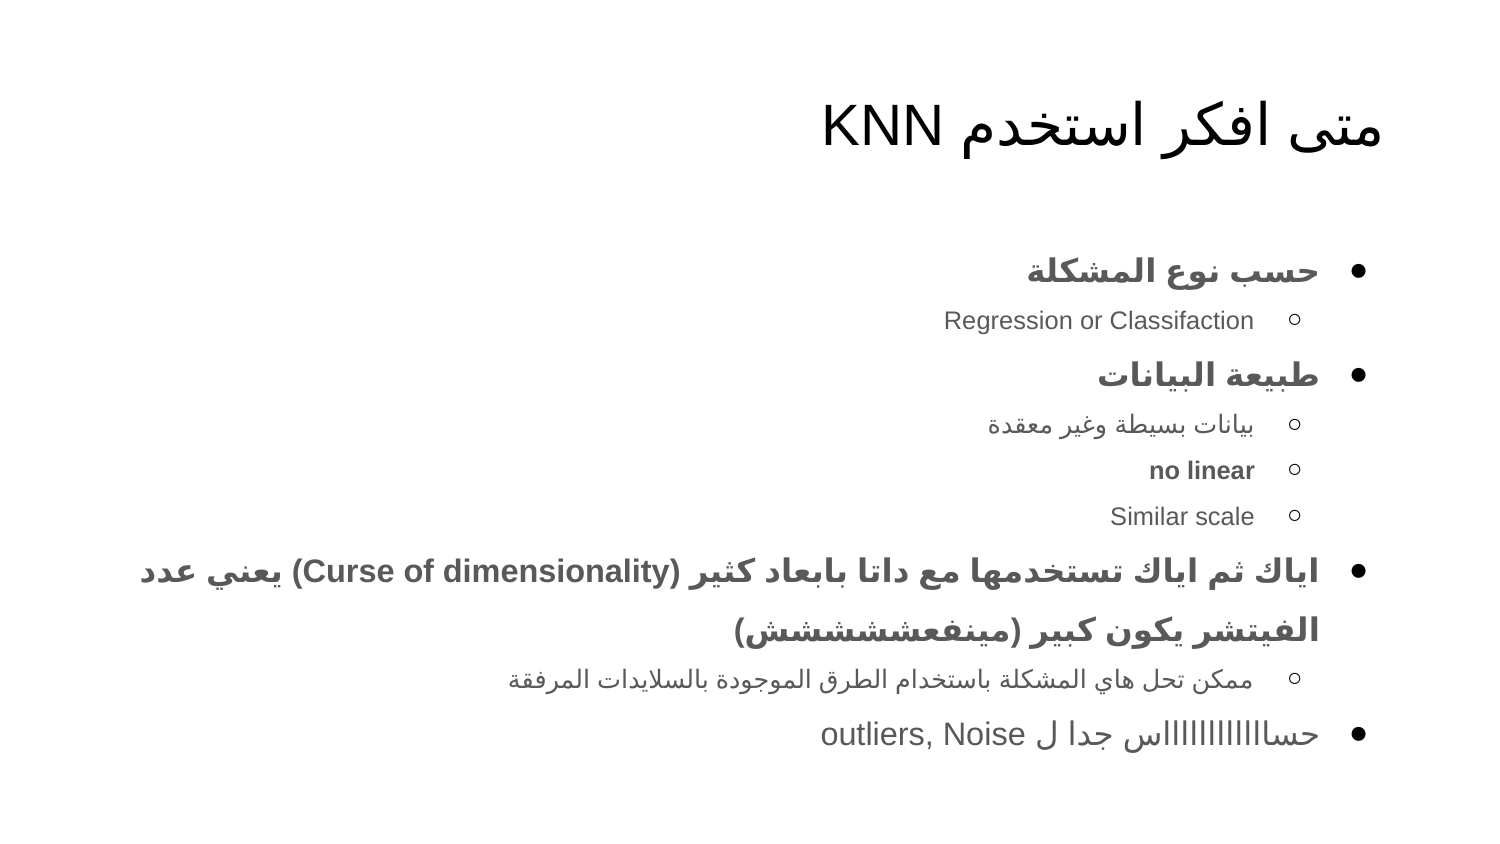

# متى افكر استخدم KNN
حسب نوع المشكلة
Regression or Classifaction
طبيعة البيانات
بيانات بسيطة وغير معقدة
no linear
Similar scale
اياك ثم اياك تستخدمها مع داتا بابعاد كثير (Curse of dimensionality) يعني عدد الفيتشر يكون كبير (مينفعششششش)
ممكن تحل هاي المشكلة باستخدام الطرق الموجودة بالسلايدات المرفقة
حسااااااااااااس جدا ل outliers, Noise